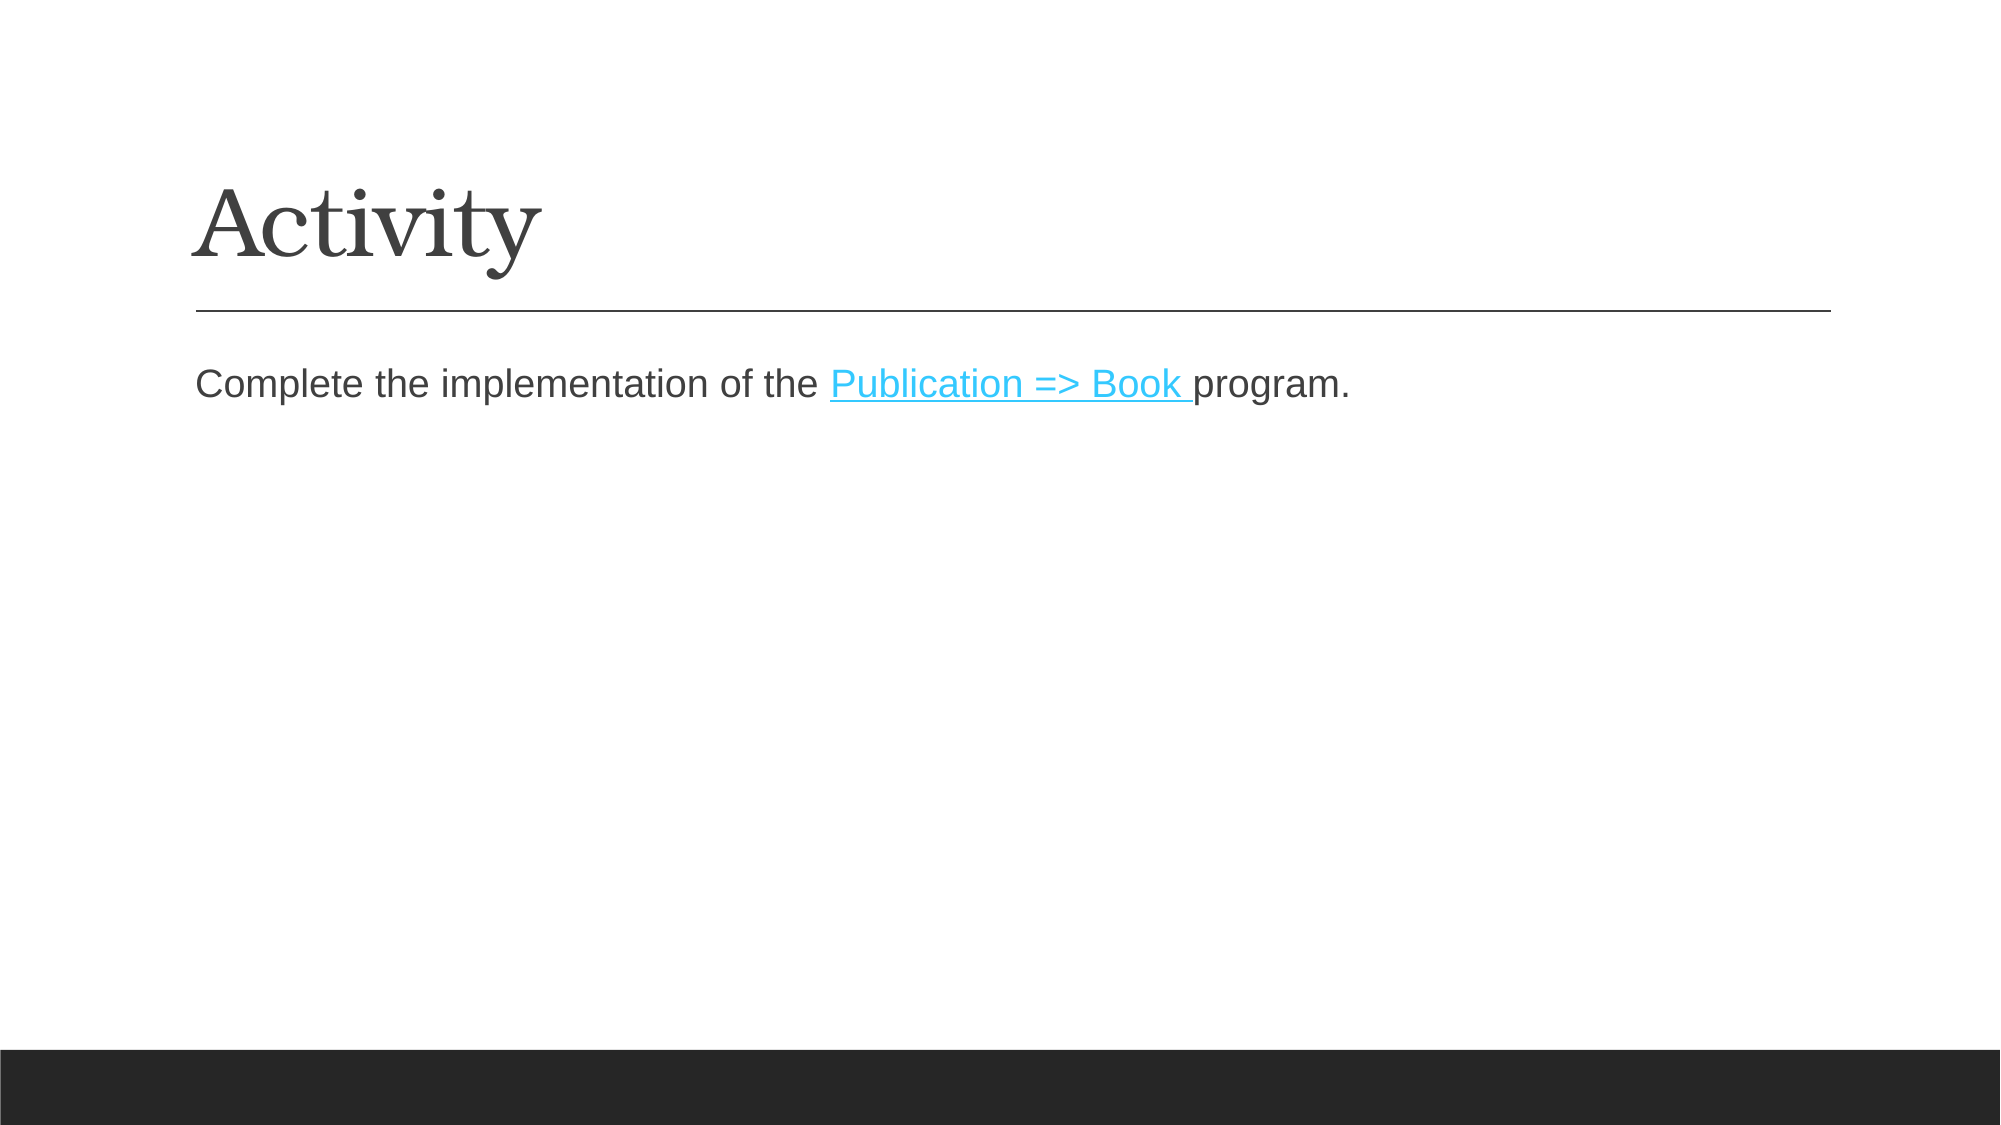

# Activity
Complete the implementation of the Publication => Book program.